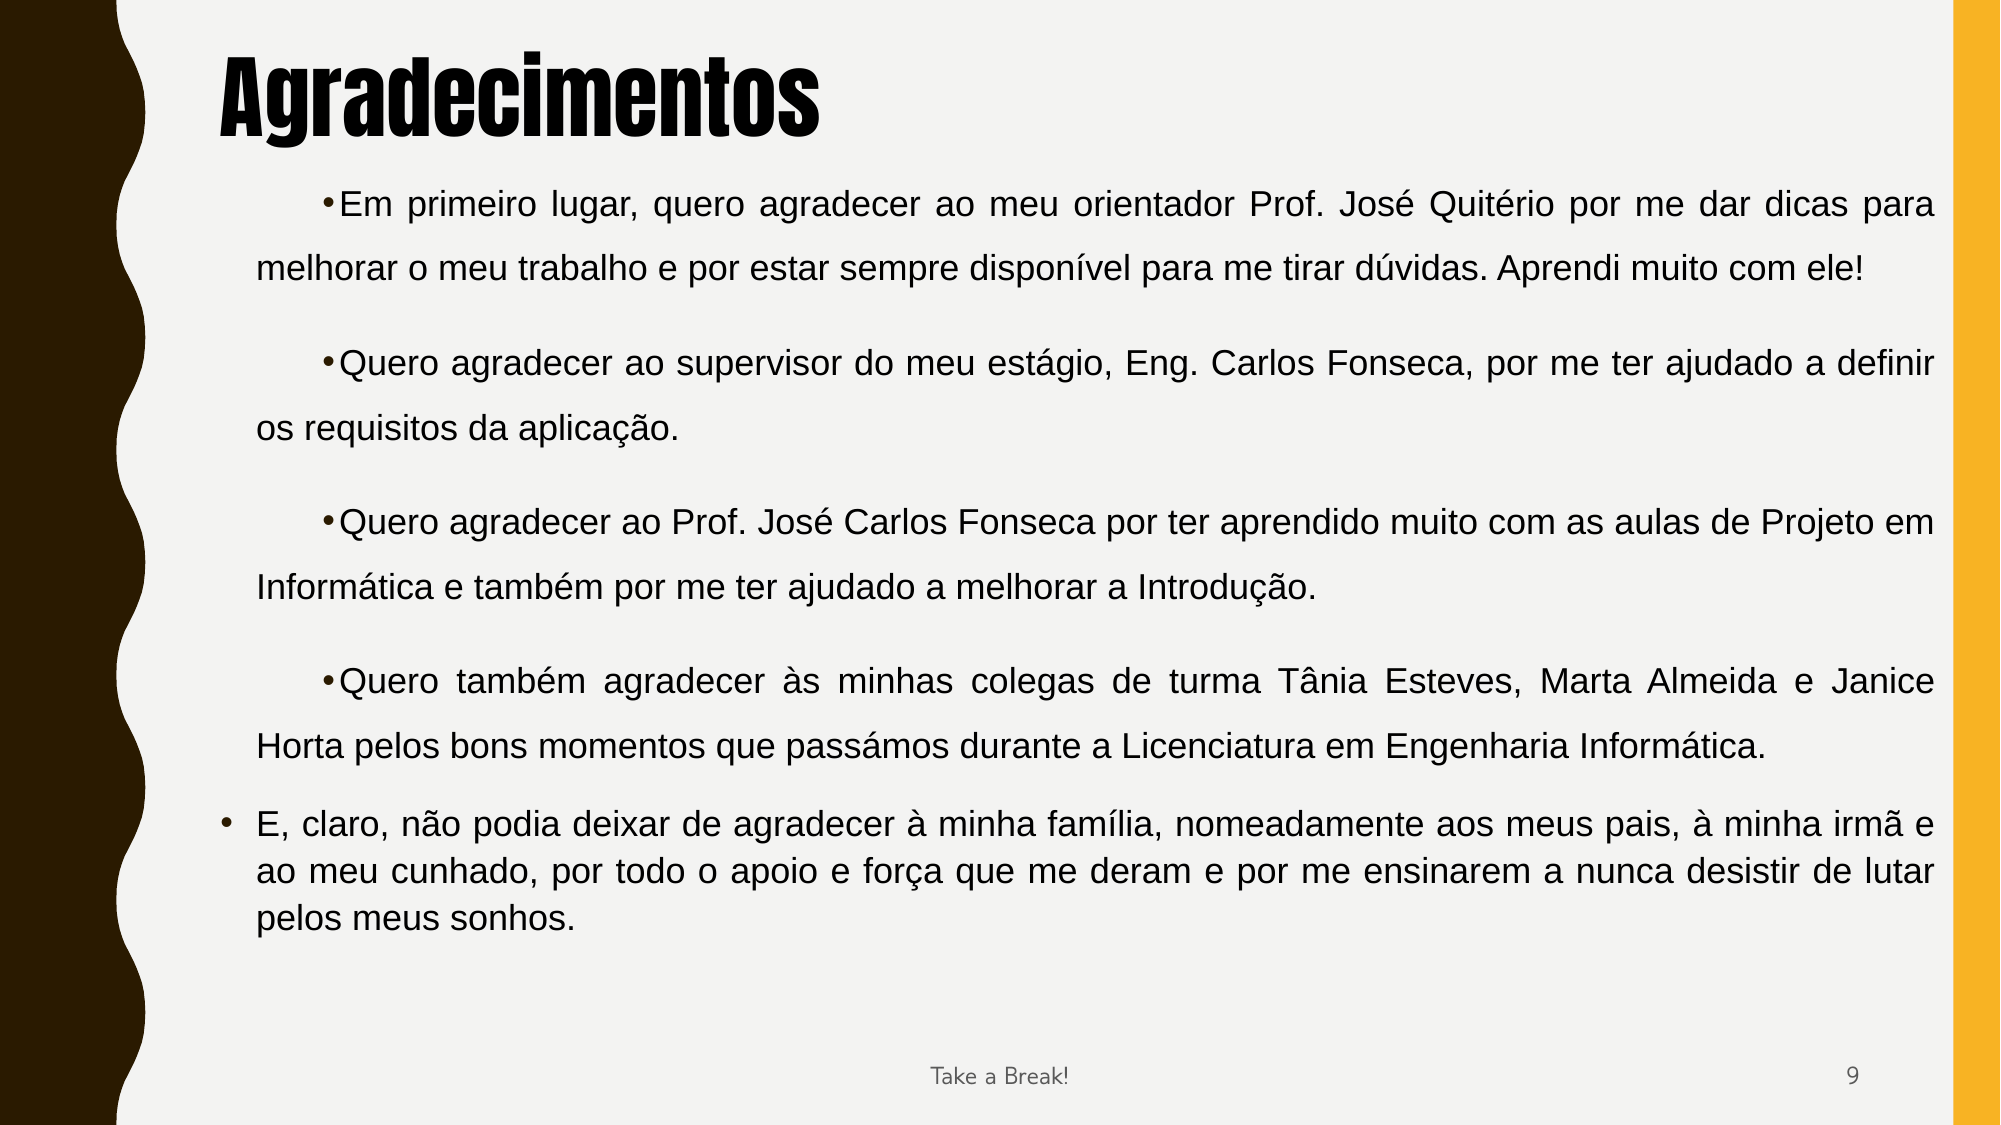

Em primeiro lugar, quero agradecer ao meu orientador Prof. José Quitério por me dar dicas para melhorar o meu trabalho e por estar sempre disponível para me tirar dúvidas. Aprendi muito com ele!
Quero agradecer ao supervisor do meu estágio, Eng. Carlos Fonseca, por me ter ajudado a definir os requisitos da aplicação.
Quero agradecer ao Prof. José Carlos Fonseca por ter aprendido muito com as aulas de Projeto em Informática e também por me ter ajudado a melhorar a Introdução.
Quero também agradecer às minhas colegas de turma Tânia Esteves, Marta Almeida e Janice Horta pelos bons momentos que passámos durante a Licenciatura em Engenharia Informática.
E, claro, não podia deixar de agradecer à minha família, nomeadamente aos meus pais, à minha irmã e ao meu cunhado, por todo o apoio e força que me deram e por me ensinarem a nunca desistir de lutar pelos meus sonhos.
Agradecimentos
Take a Break!
9